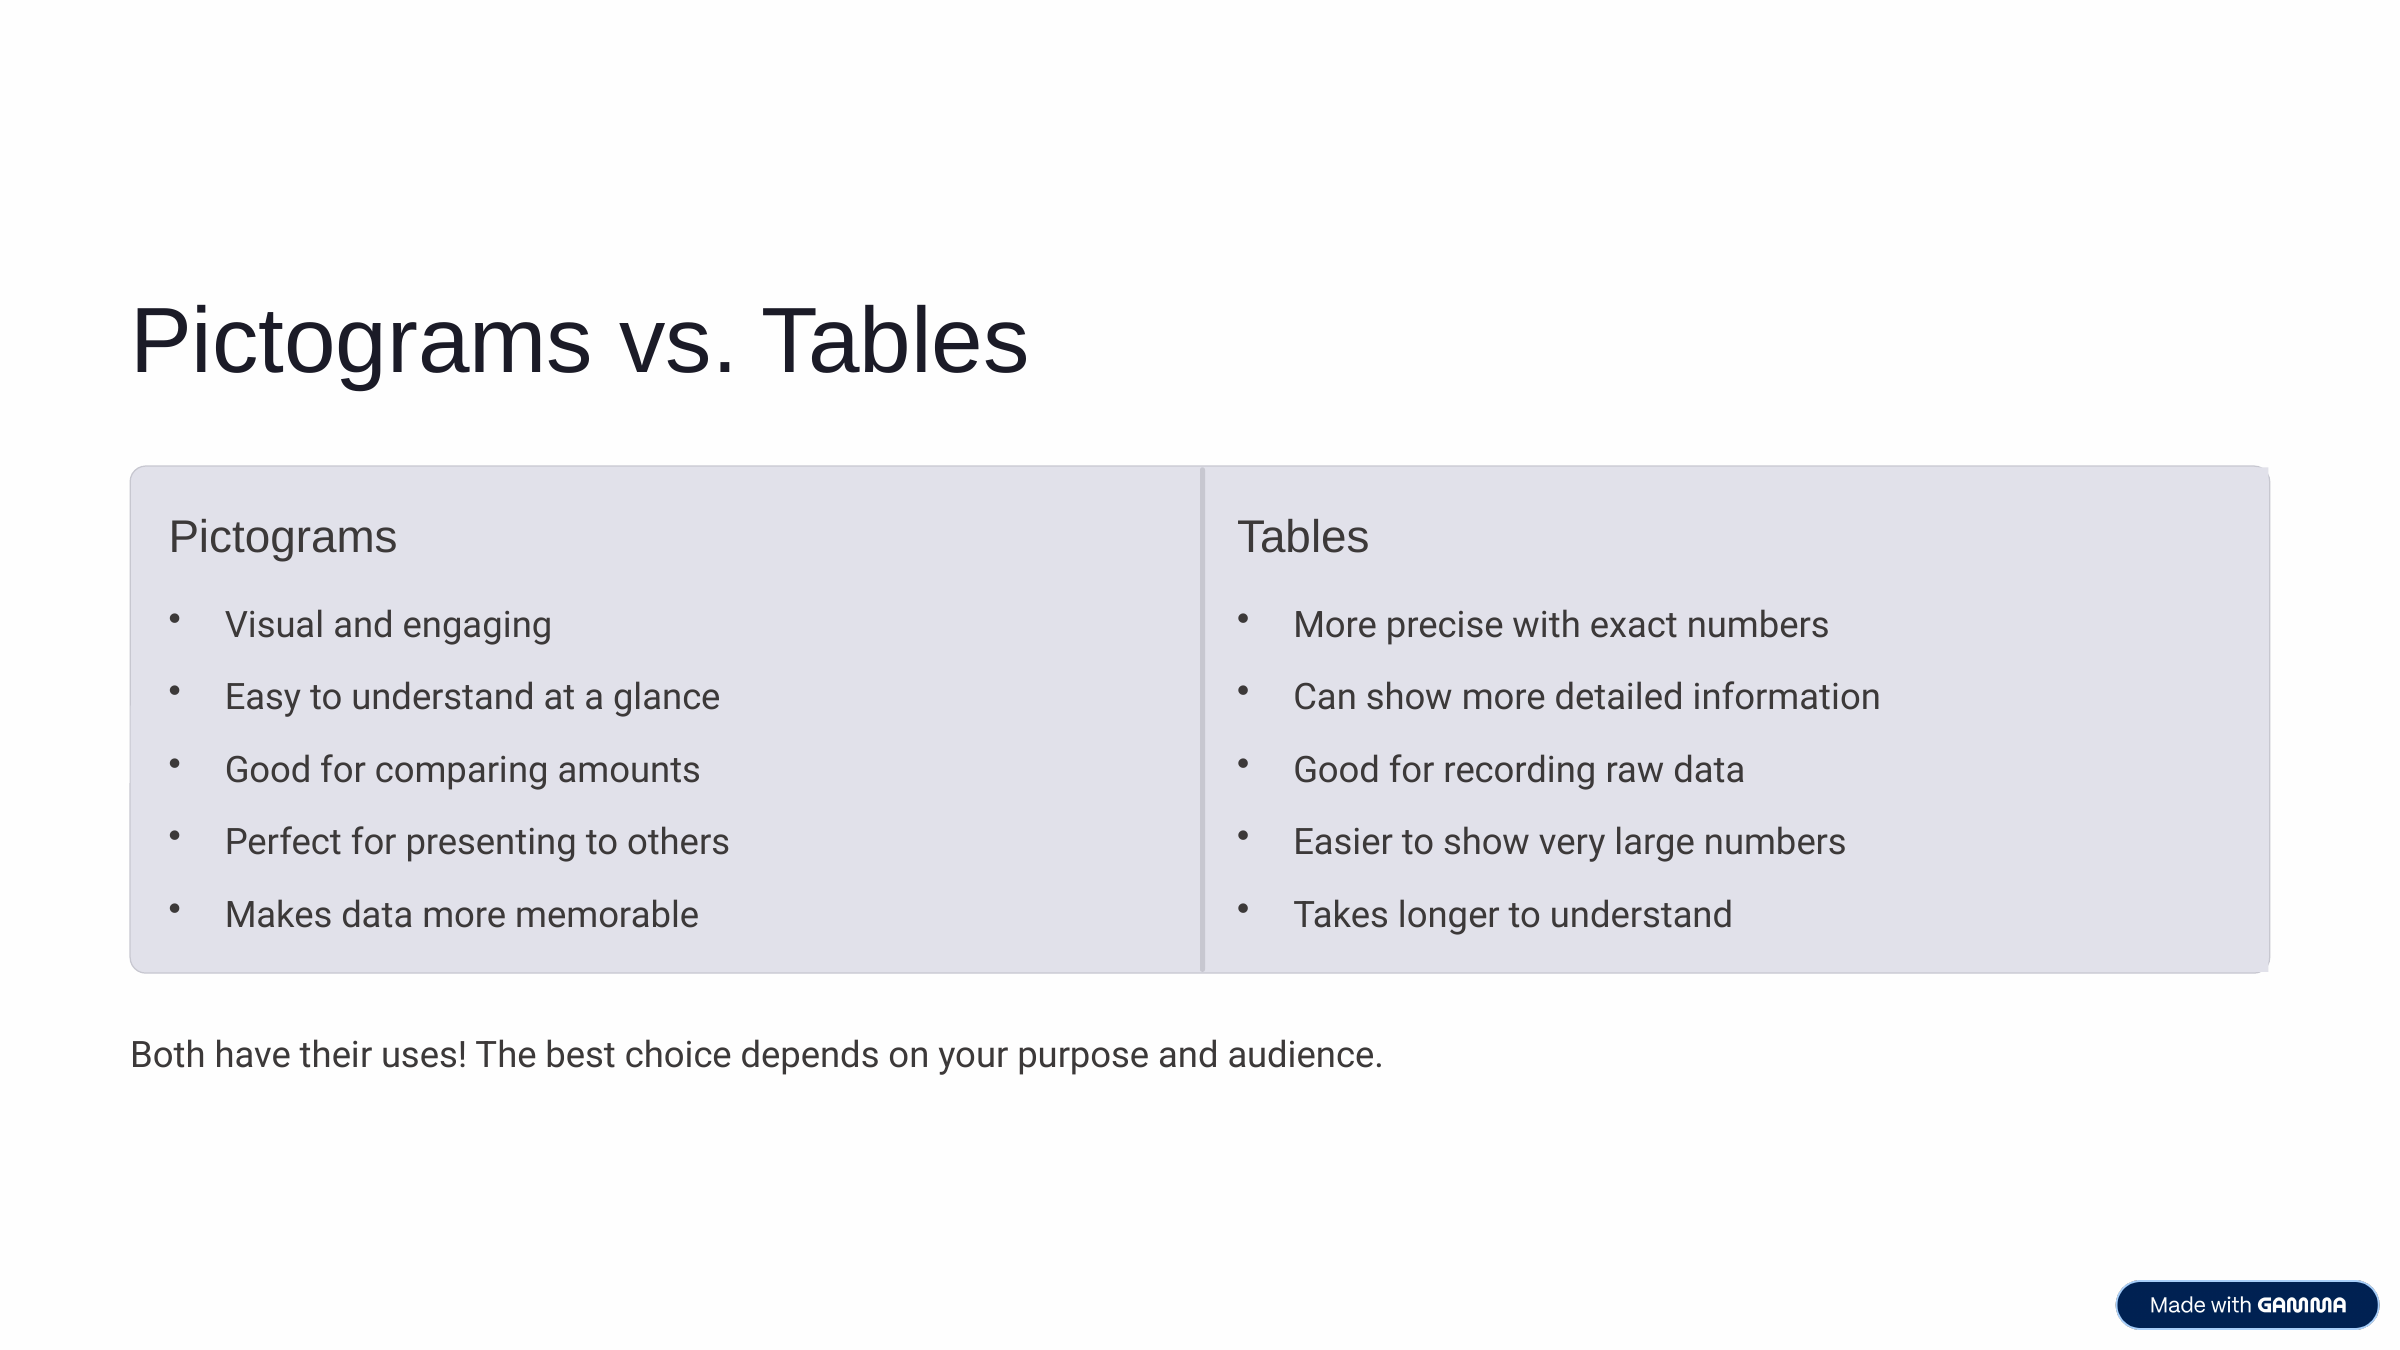

Pictograms vs. Tables

Pictograms
Tables
Visual and engaging
More precise with exact numbers
Easy to understand at a glance
Can show more detailed information
Good for comparing amounts
Good for recording raw data
Perfect for presenting to others
Easier to show very large numbers
Makes data more memorable
Takes longer to understand
Both have their uses! The best choice depends on your purpose and audience.